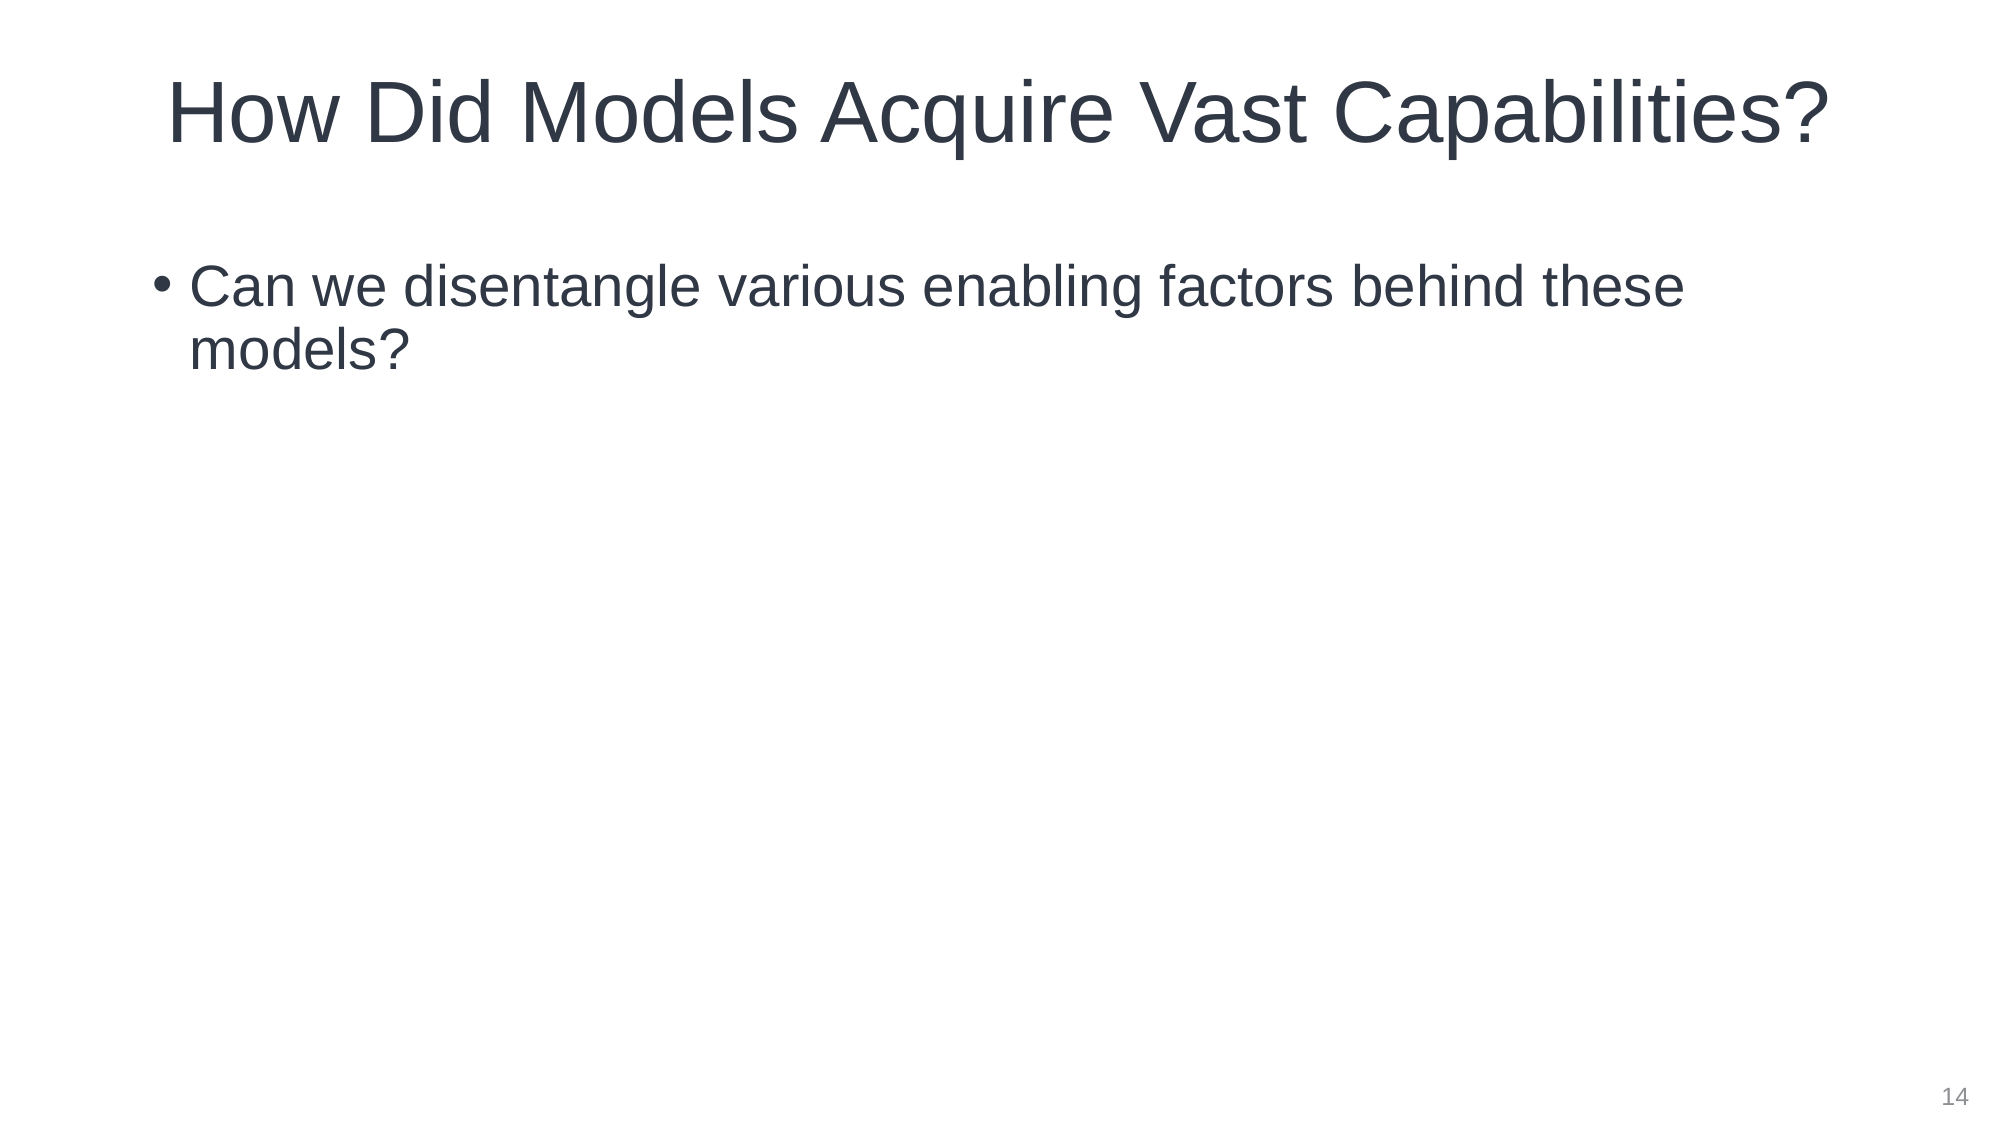

# How Did Models Acquire Vast Capabilities?
Can we disentangle various enabling factors behind these models?

14